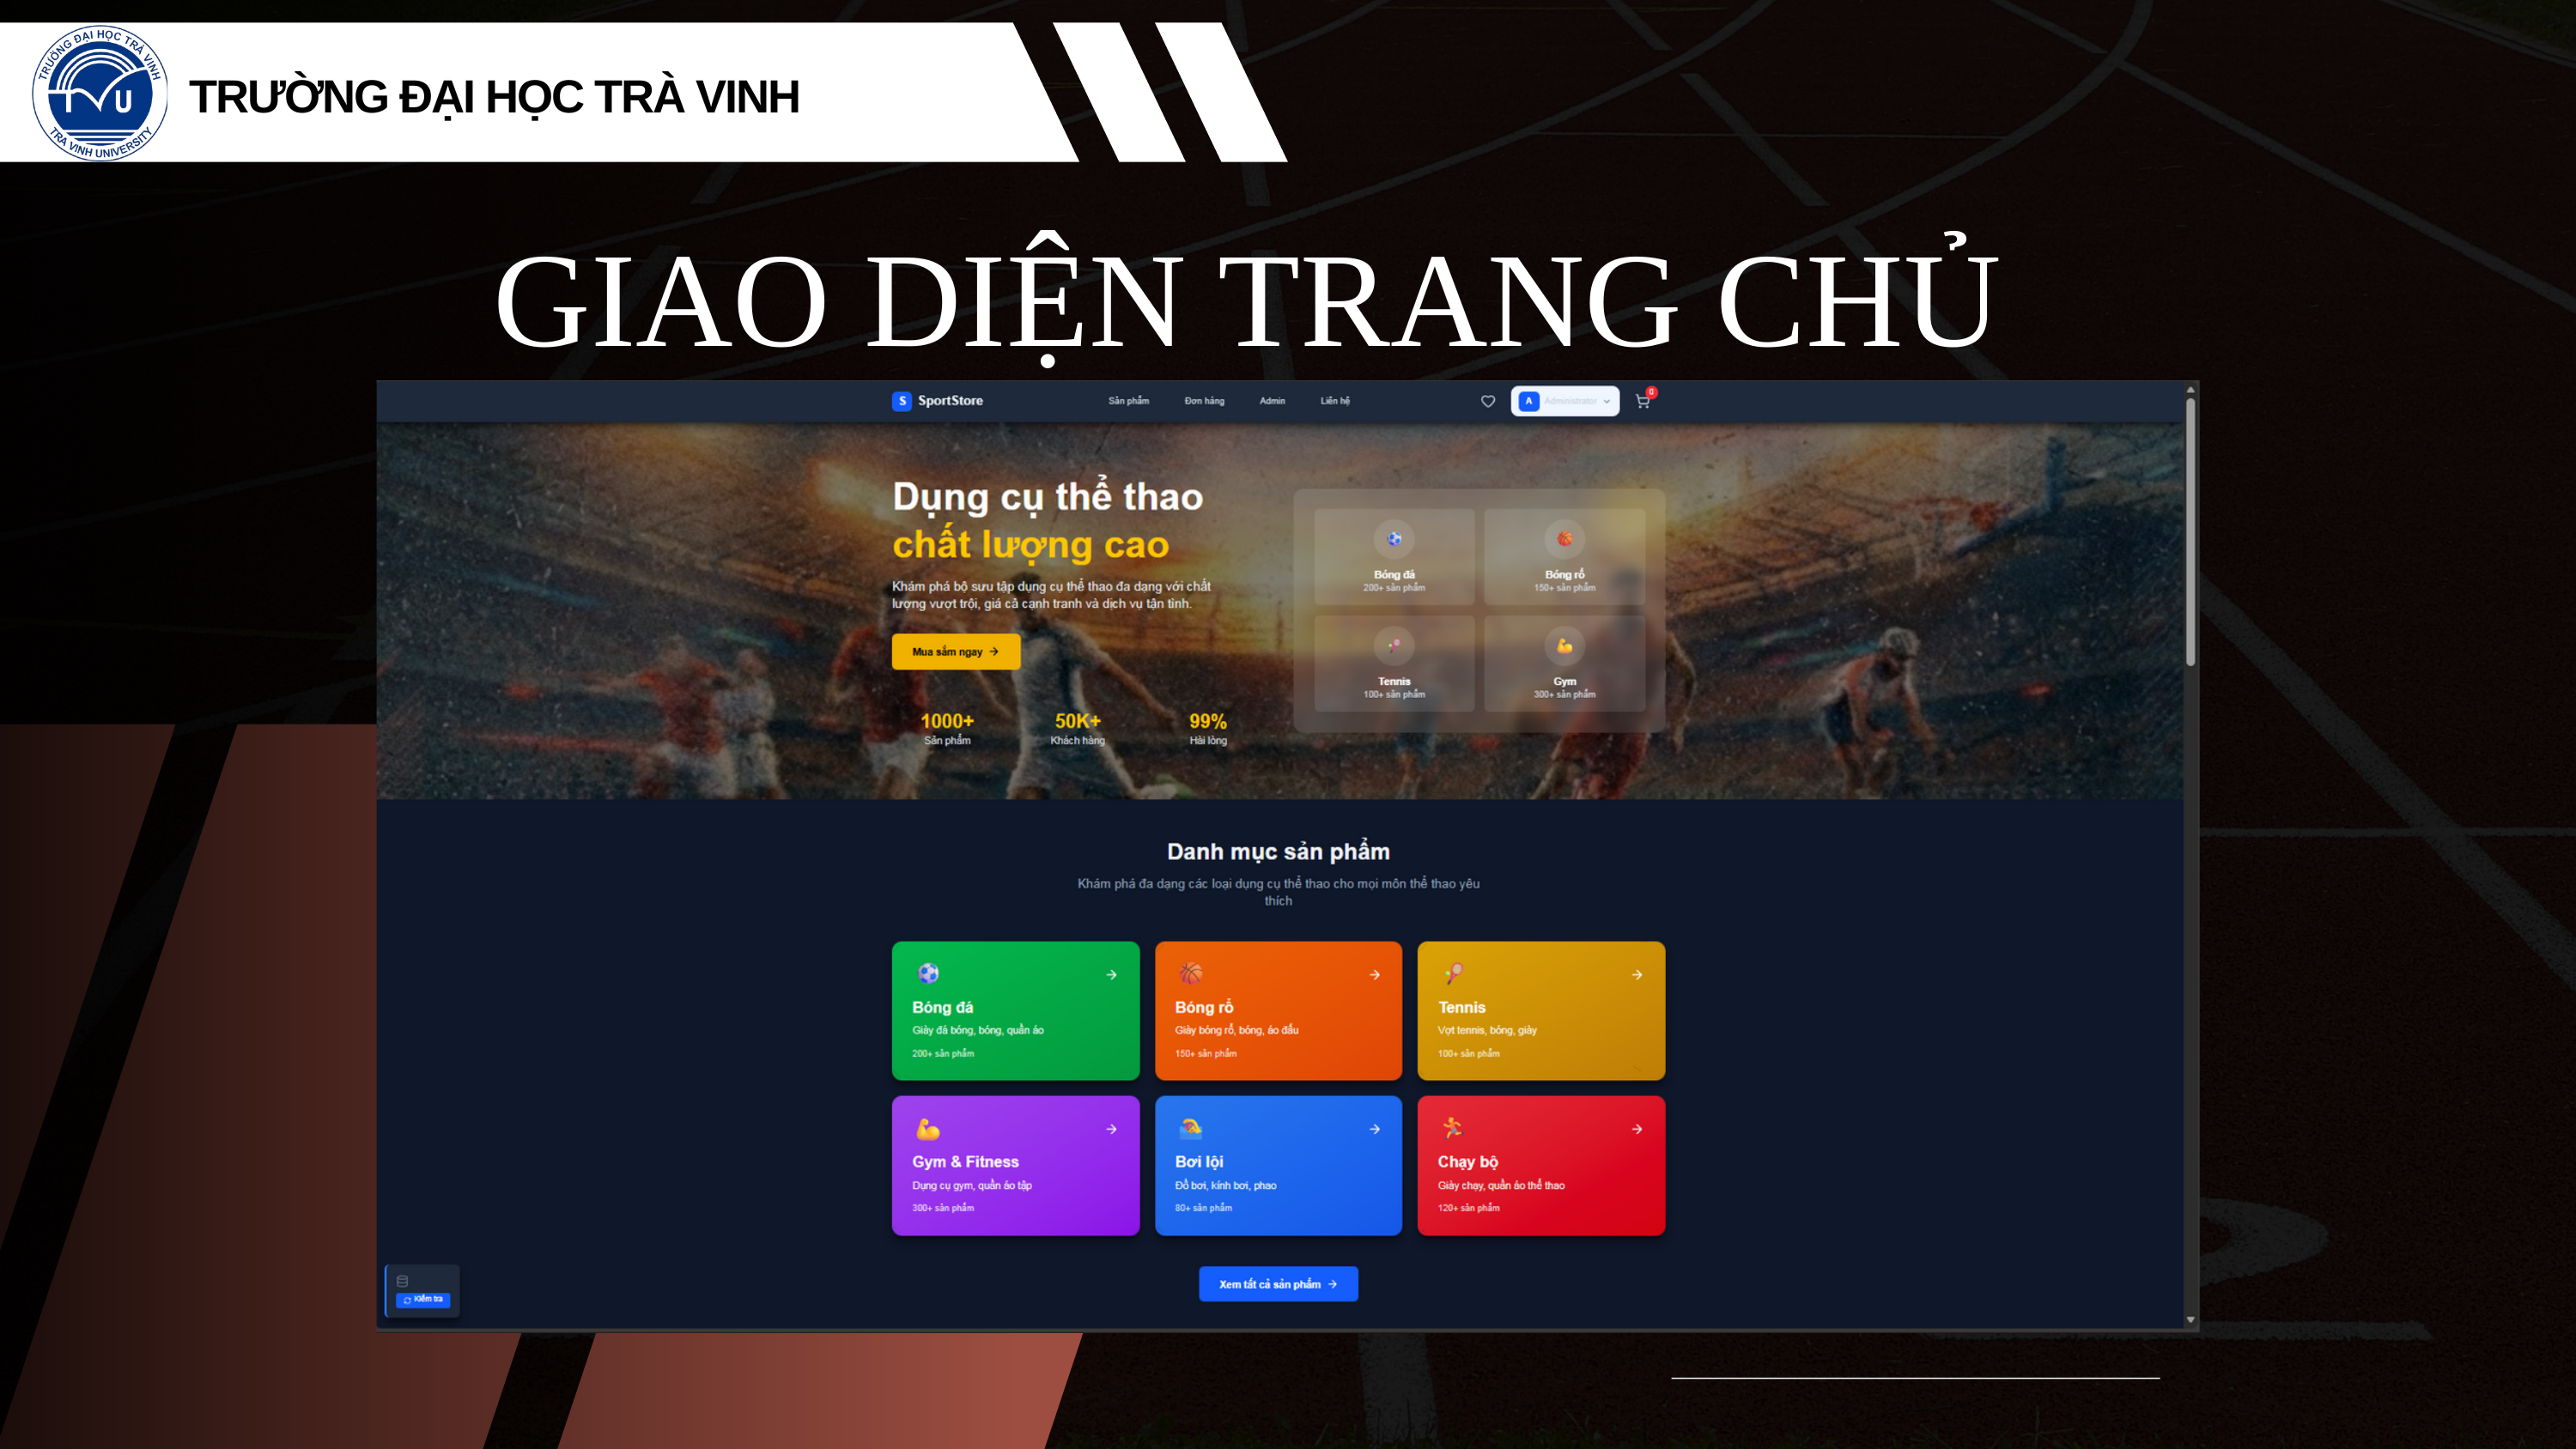

TRƯỜNG ĐẠI HỌC TRÀ VINH
GIAO DIỆN TRANG CHỦ